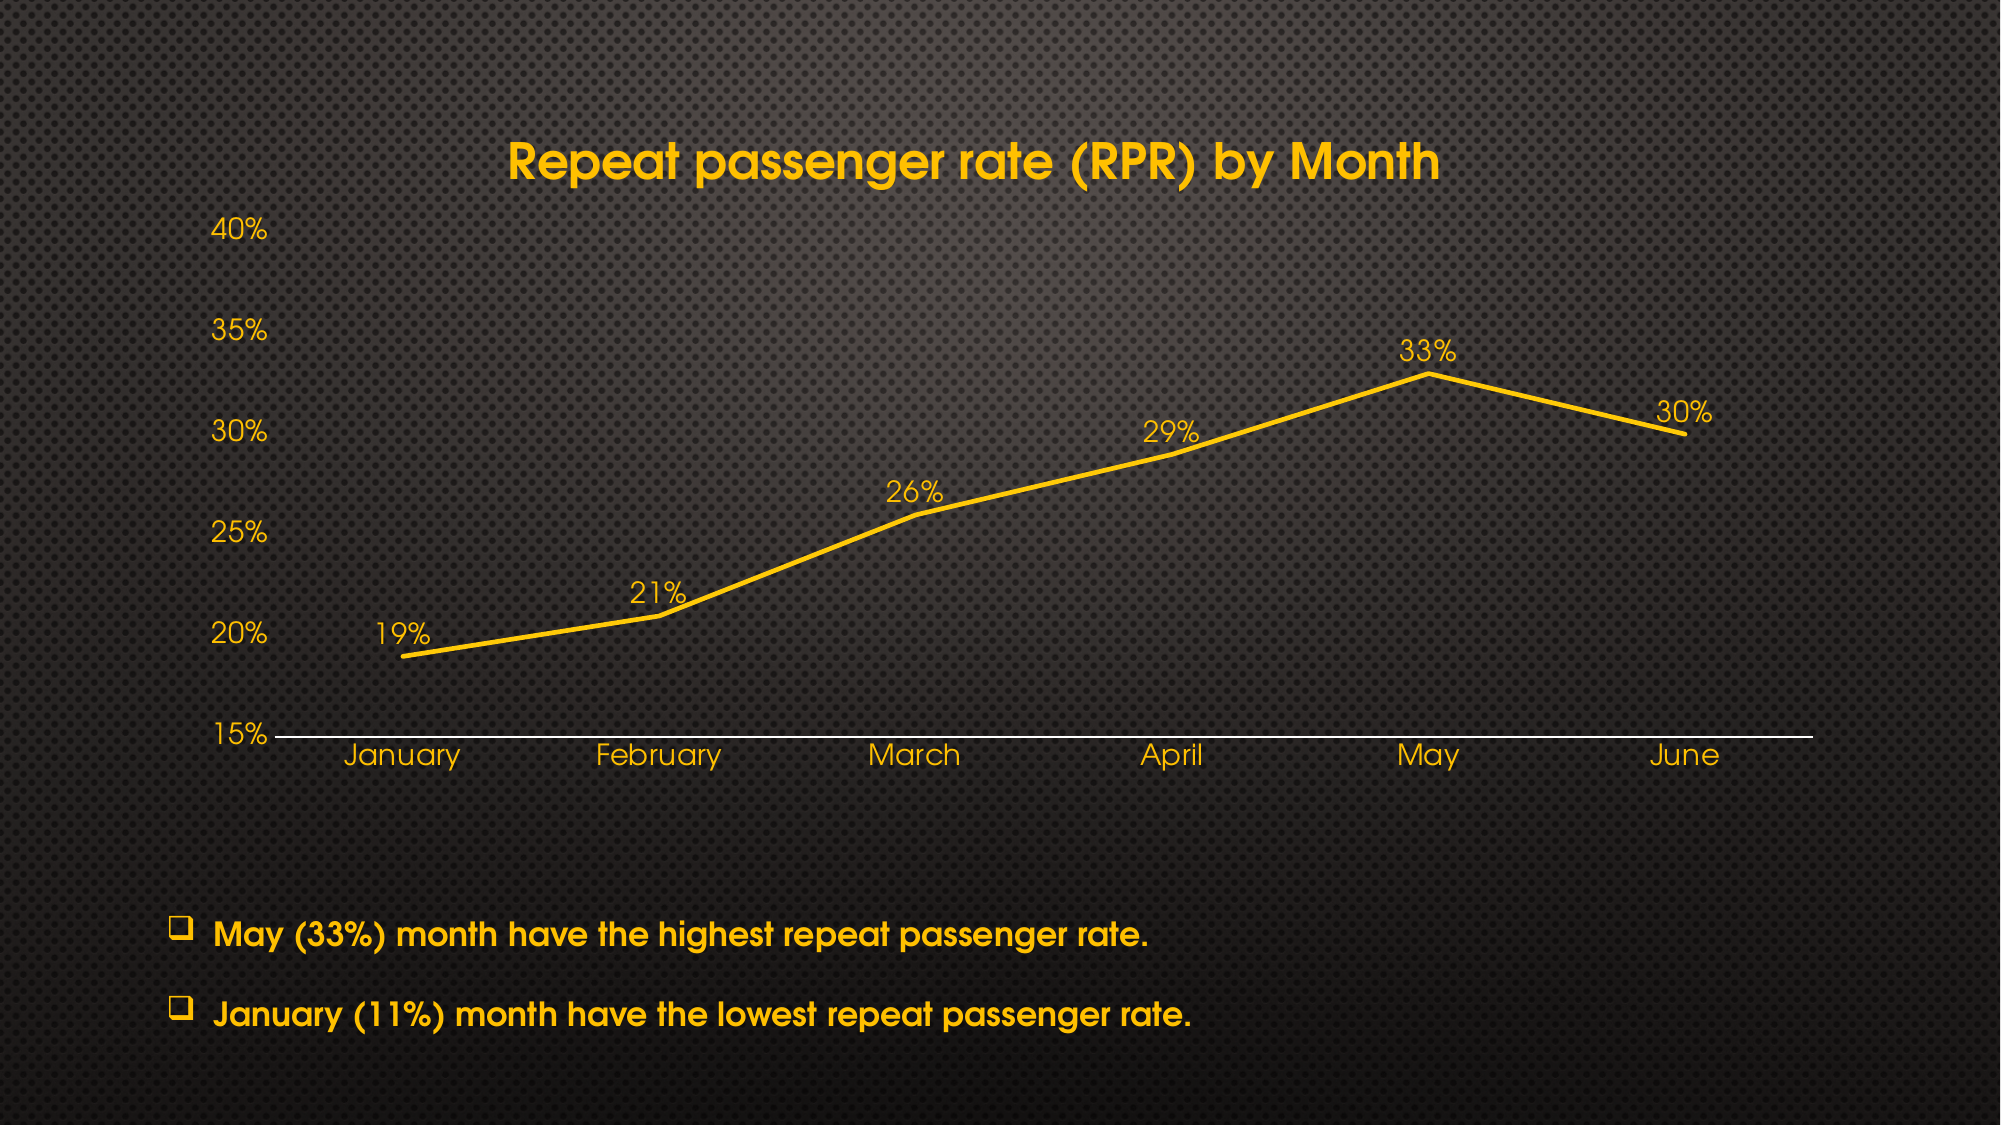

### Chart: Repeat passenger rate (RPR) by Month

| Category | RPR |
|---|---|
| January | 0.19 |
| February | 0.21 |
| March | 0.26 |
| April | 0.29 |
| May | 0.33 |
| June | 0.3 |
May (33%) month have the highest repeat passenger rate.

January (11%) month have the lowest repeat passenger rate.